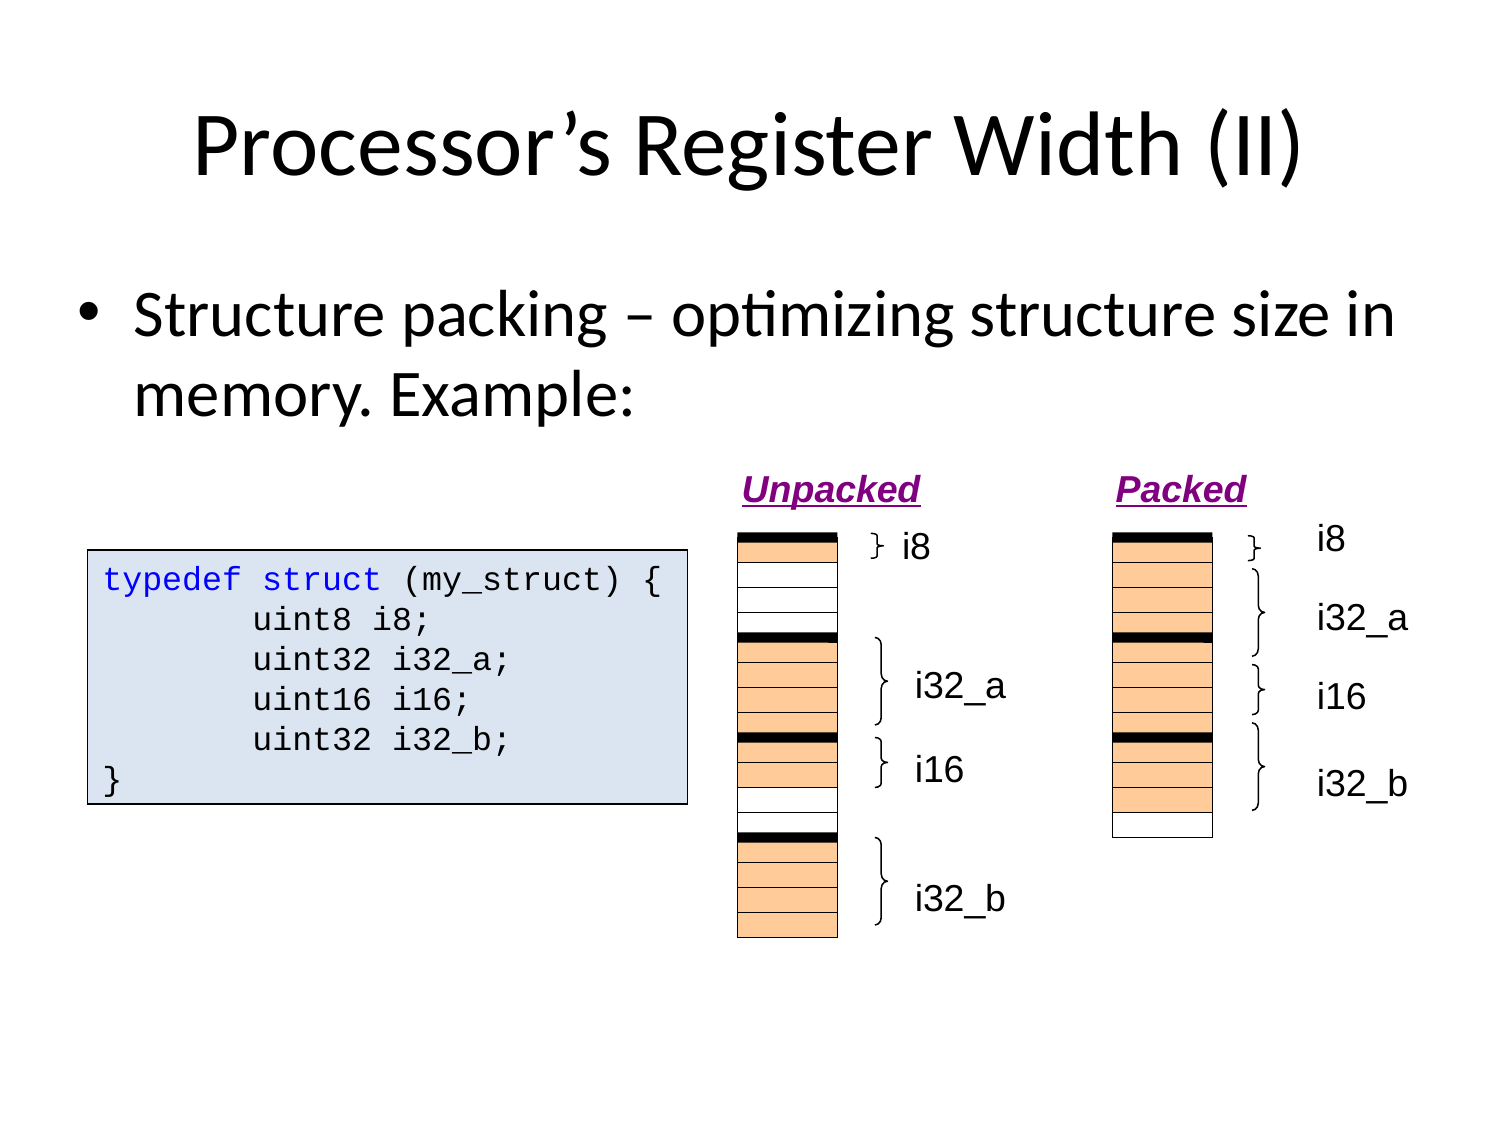

# Processor’s Register Width (II)
Structure packing – optimizing structure size in memory. Example:
Unpacked
Packed
i8
i8

typedef struct (my_struct) {
	uint8 i8;
	uint32 i32_a;
	uint16 i16;
	uint32 i32_b;
}

i32_a

i32_a

i16

i16

i32_b

i32_b